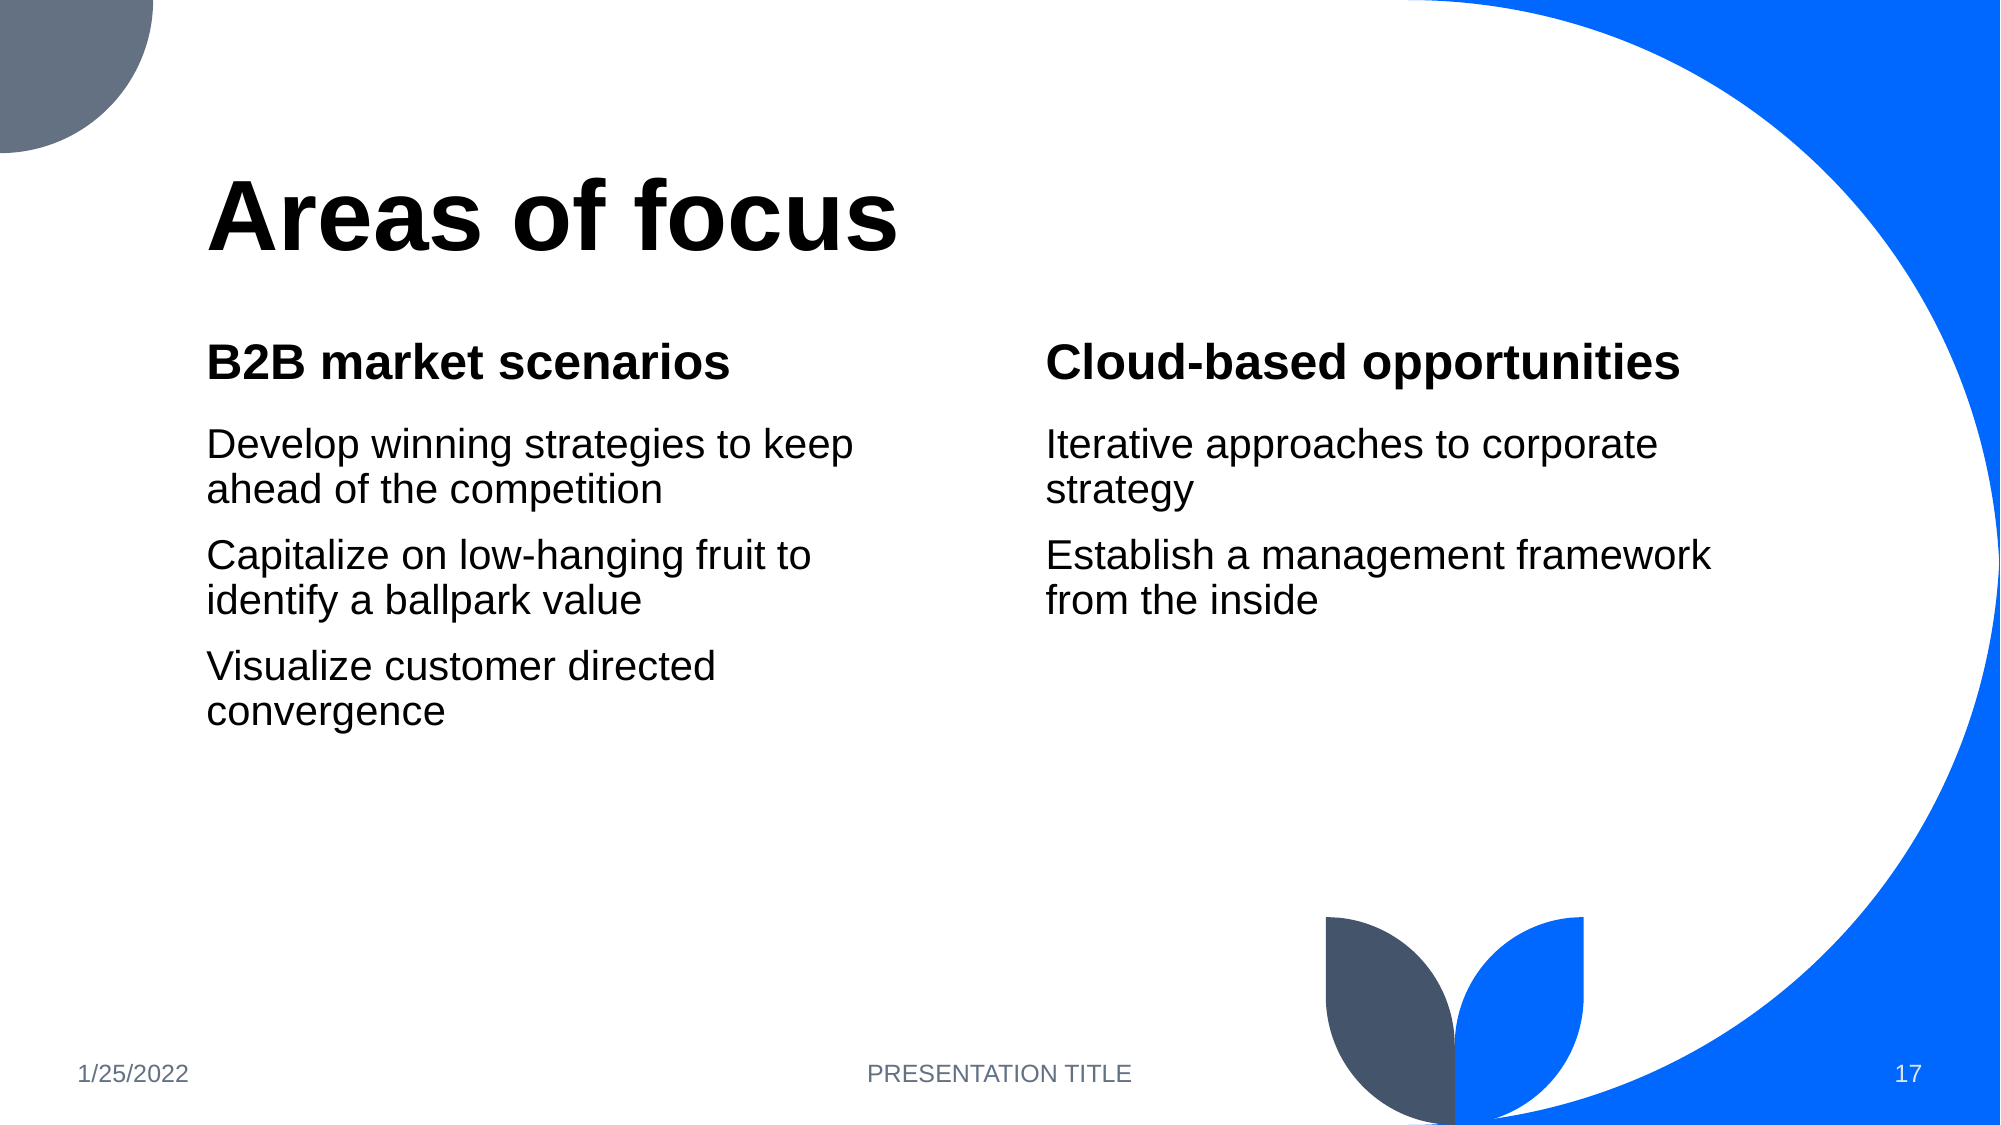

# Areas of focus
B2B market scenarios
Cloud-based opportunities
Develop winning strategies to keep ahead of the competition
Capitalize on low-hanging fruit to identify a ballpark value
Visualize customer directed convergence
Iterative approaches to corporate strategy
Establish a management framework from the inside
1/25/2022
PRESENTATION TITLE
17